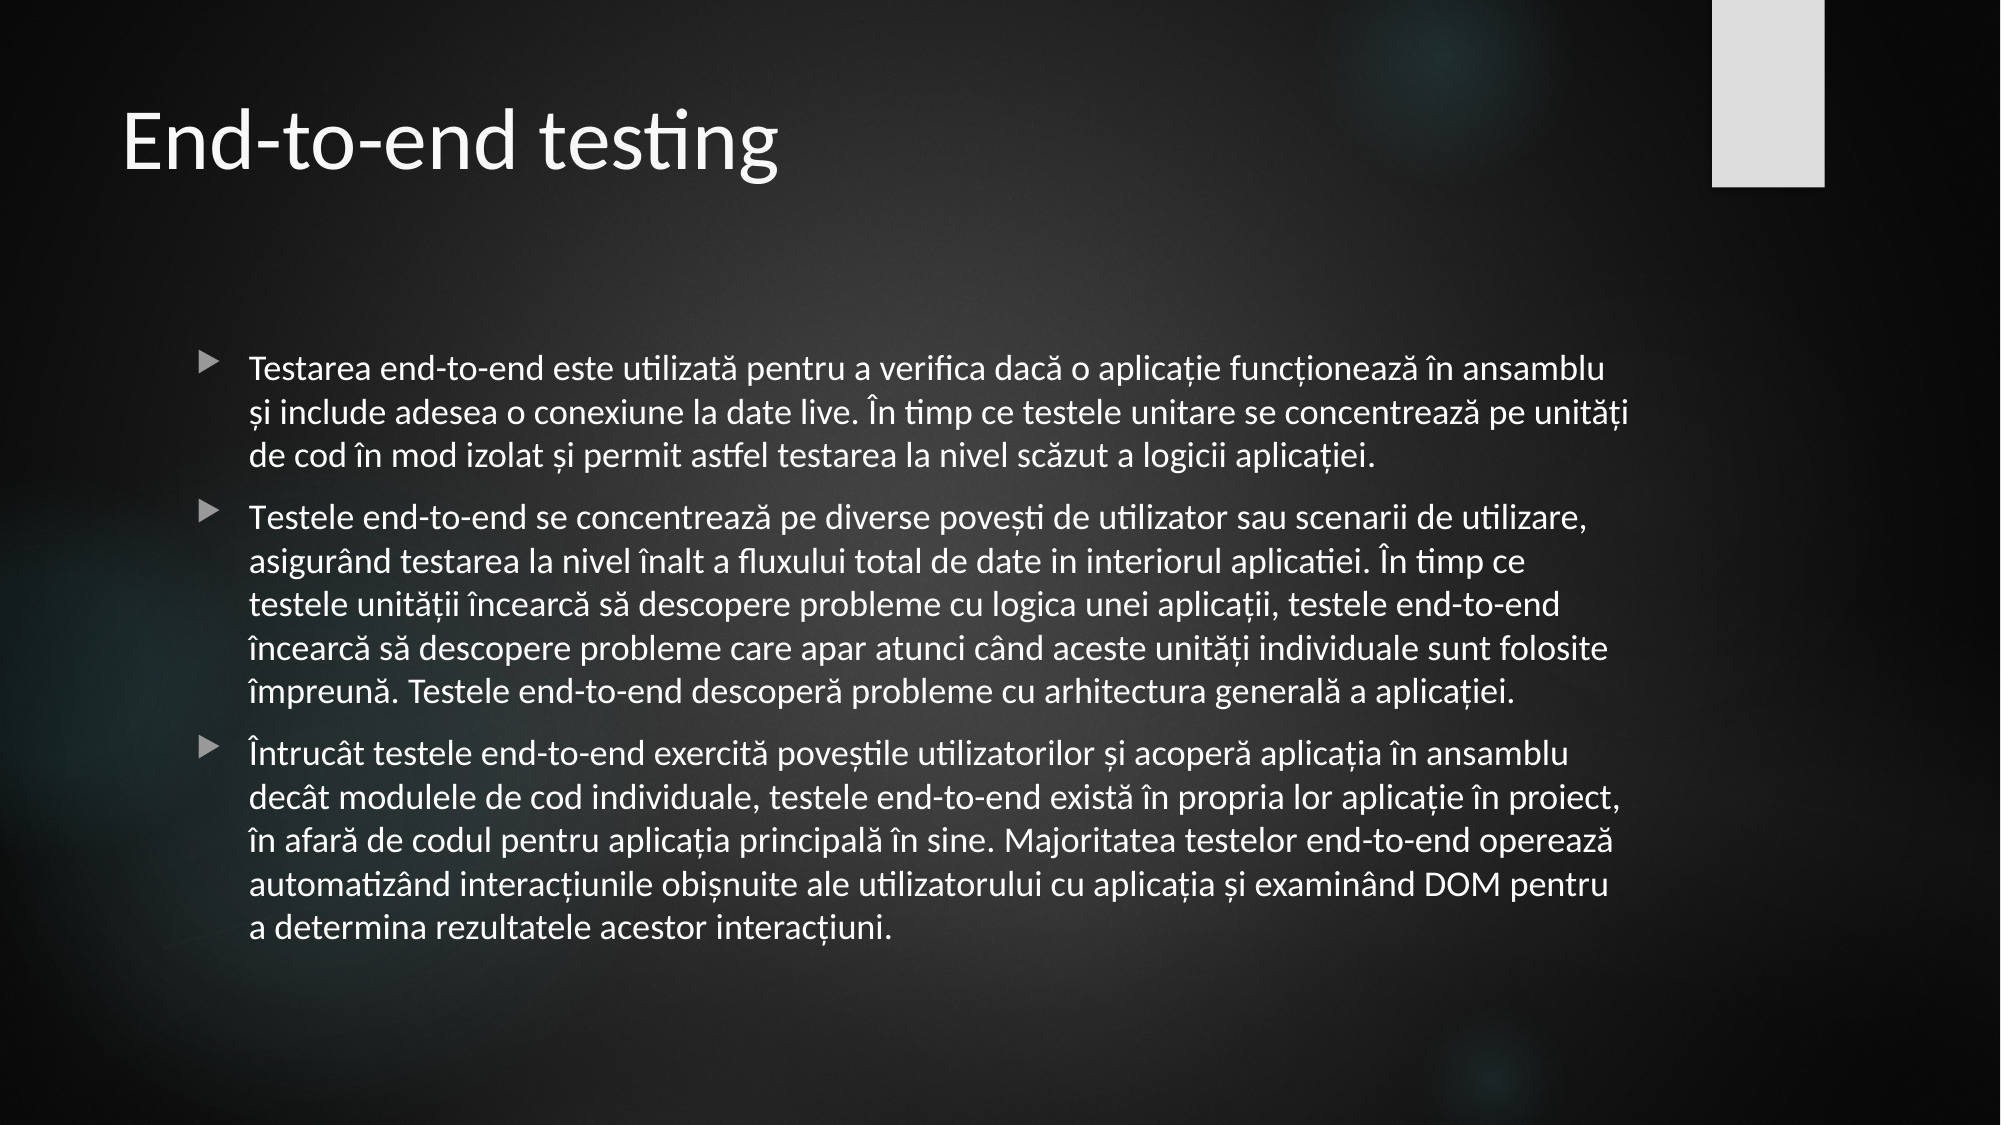

# End-to-end testing
Testarea end-to-end este utilizată pentru a verifica dacă o aplicație funcționează în ansamblu și include adesea o conexiune la date live. În timp ce testele unitare se concentrează pe unități de cod în mod izolat și permit astfel testarea la nivel scăzut a logicii aplicației.
Testele end-to-end se concentrează pe diverse povești de utilizator sau scenarii de utilizare, asigurând testarea la nivel înalt a fluxului total de date in interiorul aplicatiei. În timp ce testele unității încearcă să descopere probleme cu logica unei aplicații, testele end-to-end încearcă să descopere probleme care apar atunci când aceste unități individuale sunt folosite împreună. Testele end-to-end descoperă probleme cu arhitectura generală a aplicației.
Întrucât testele end-to-end exercită poveștile utilizatorilor și acoperă aplicația în ansamblu decât modulele de cod individuale, testele end-to-end există în propria lor aplicație în proiect, în afară de codul pentru aplicația principală în sine. Majoritatea testelor end-to-end operează automatizând interacțiunile obișnuite ale utilizatorului cu aplicația și examinând DOM pentru a determina rezultatele acestor interacțiuni.